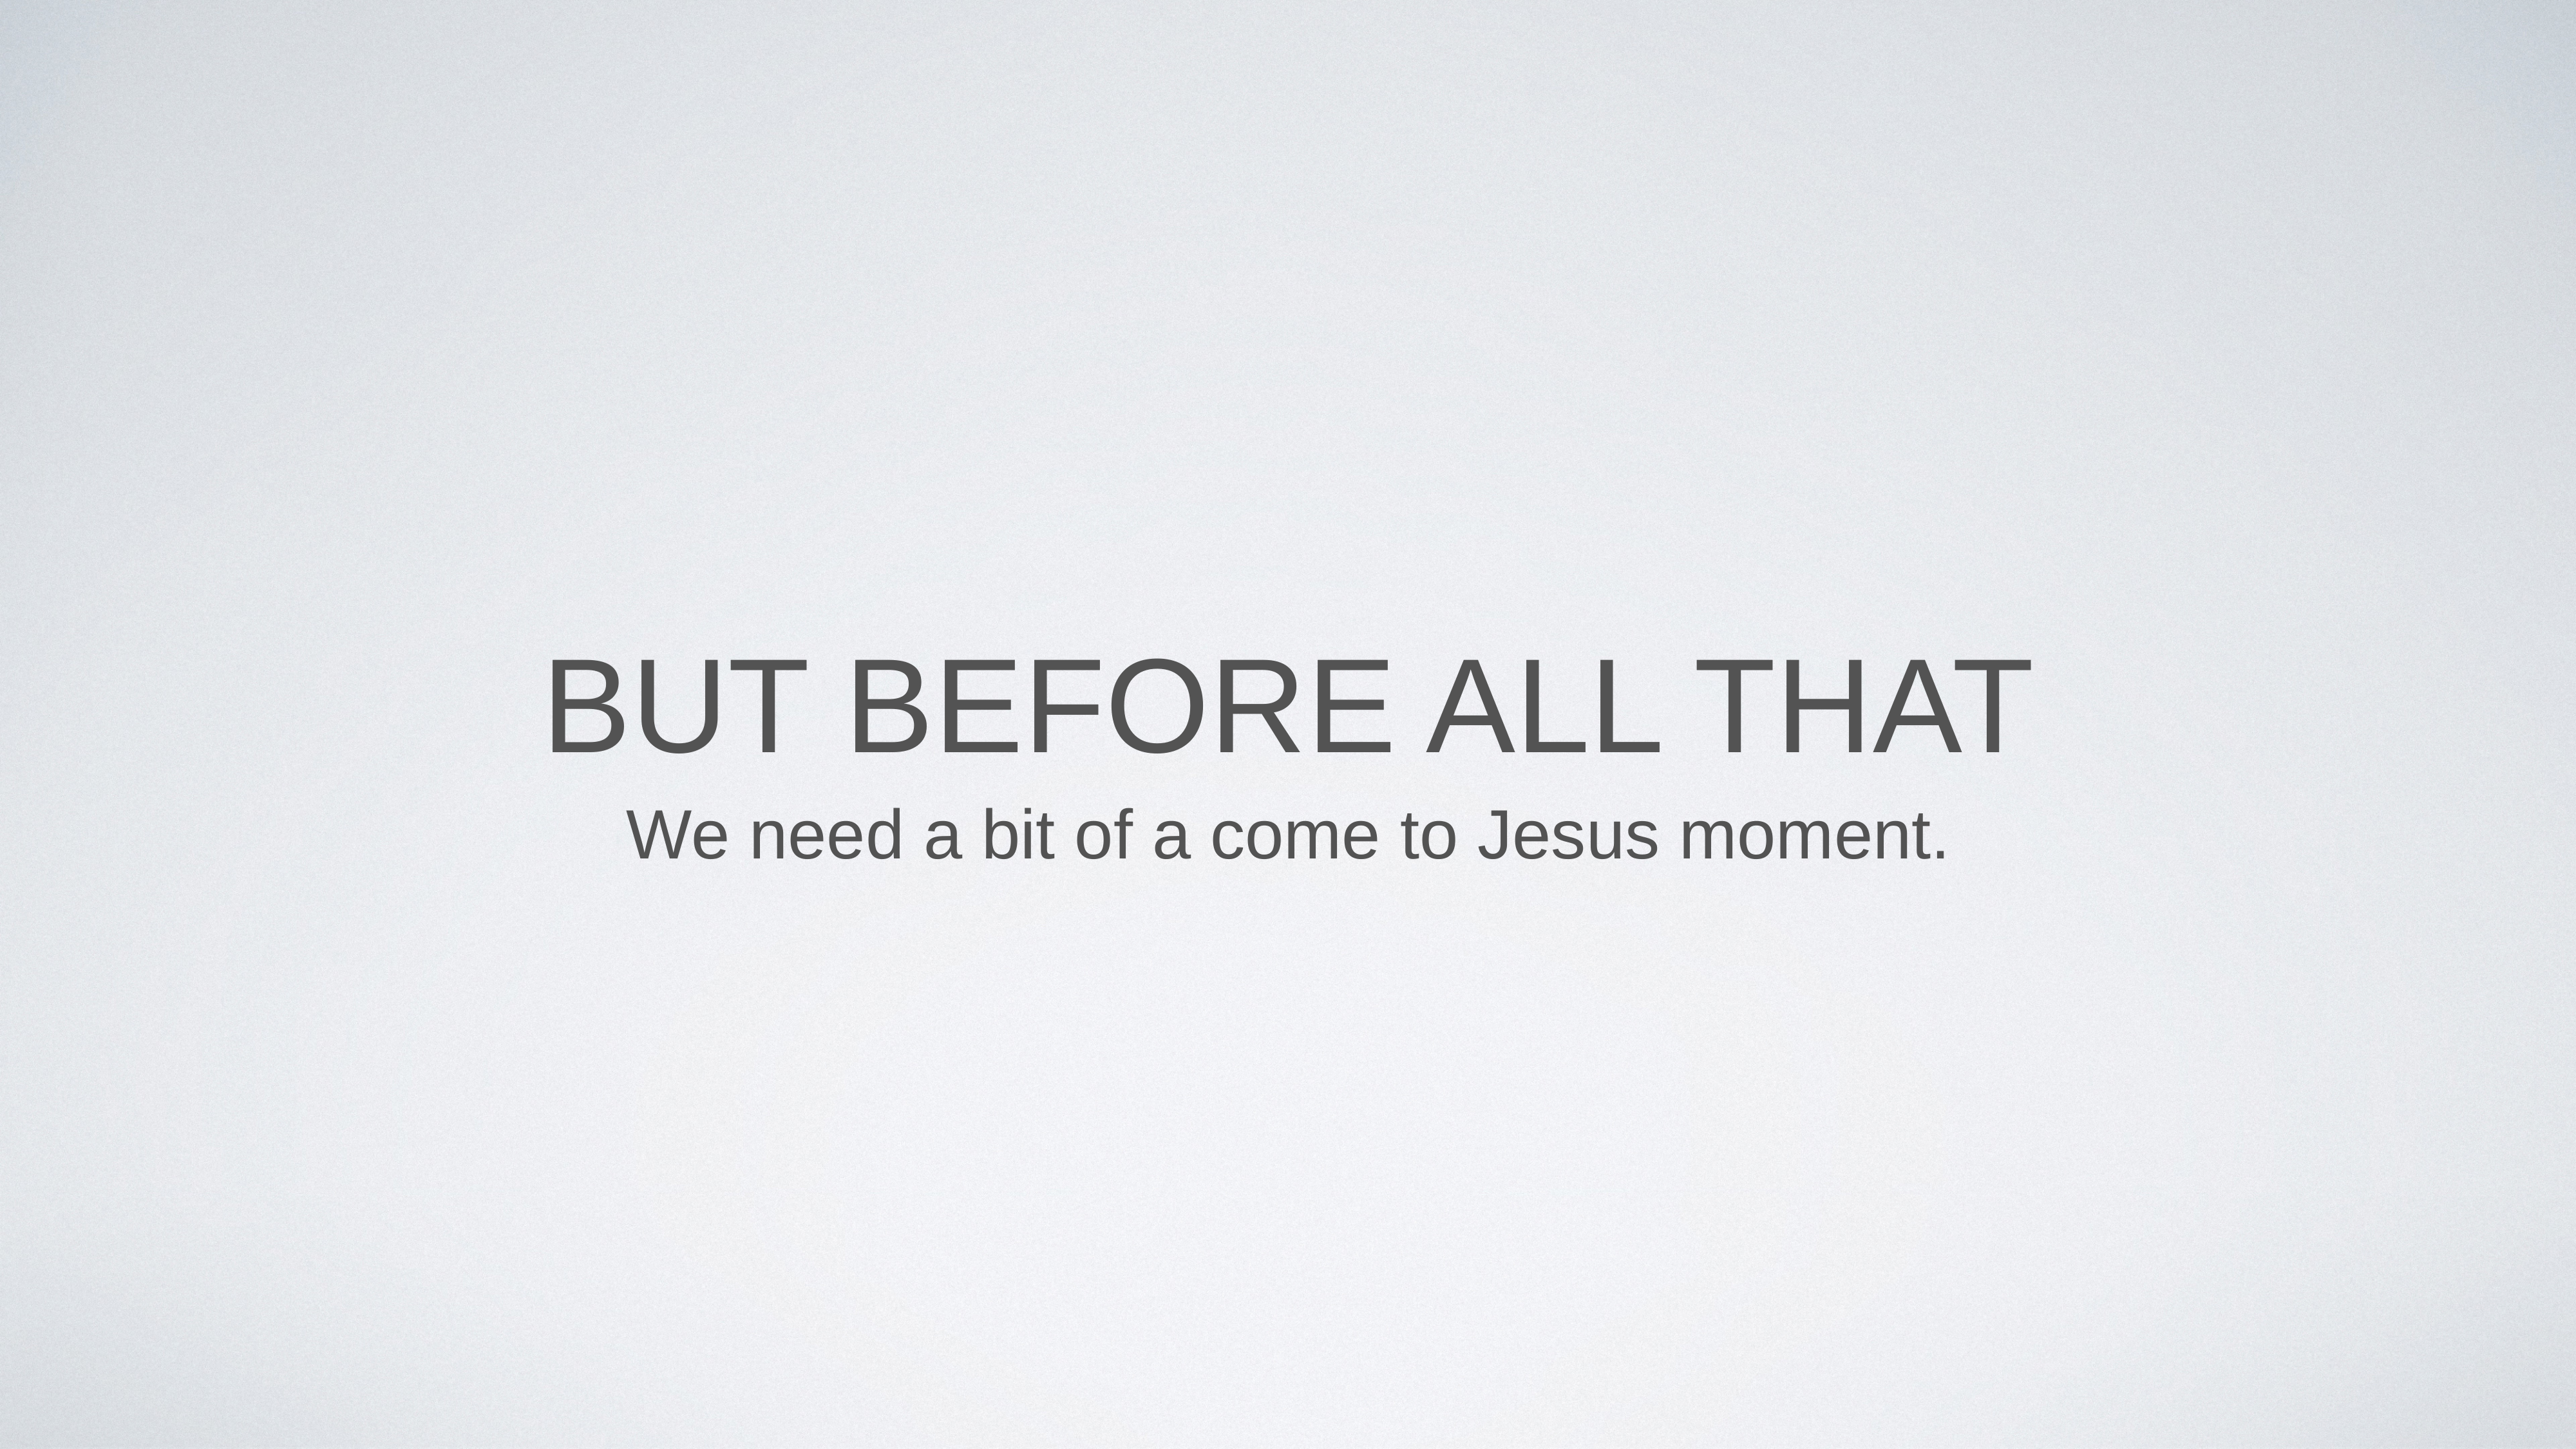

# But before all that
We need a bit of a come to Jesus moment.